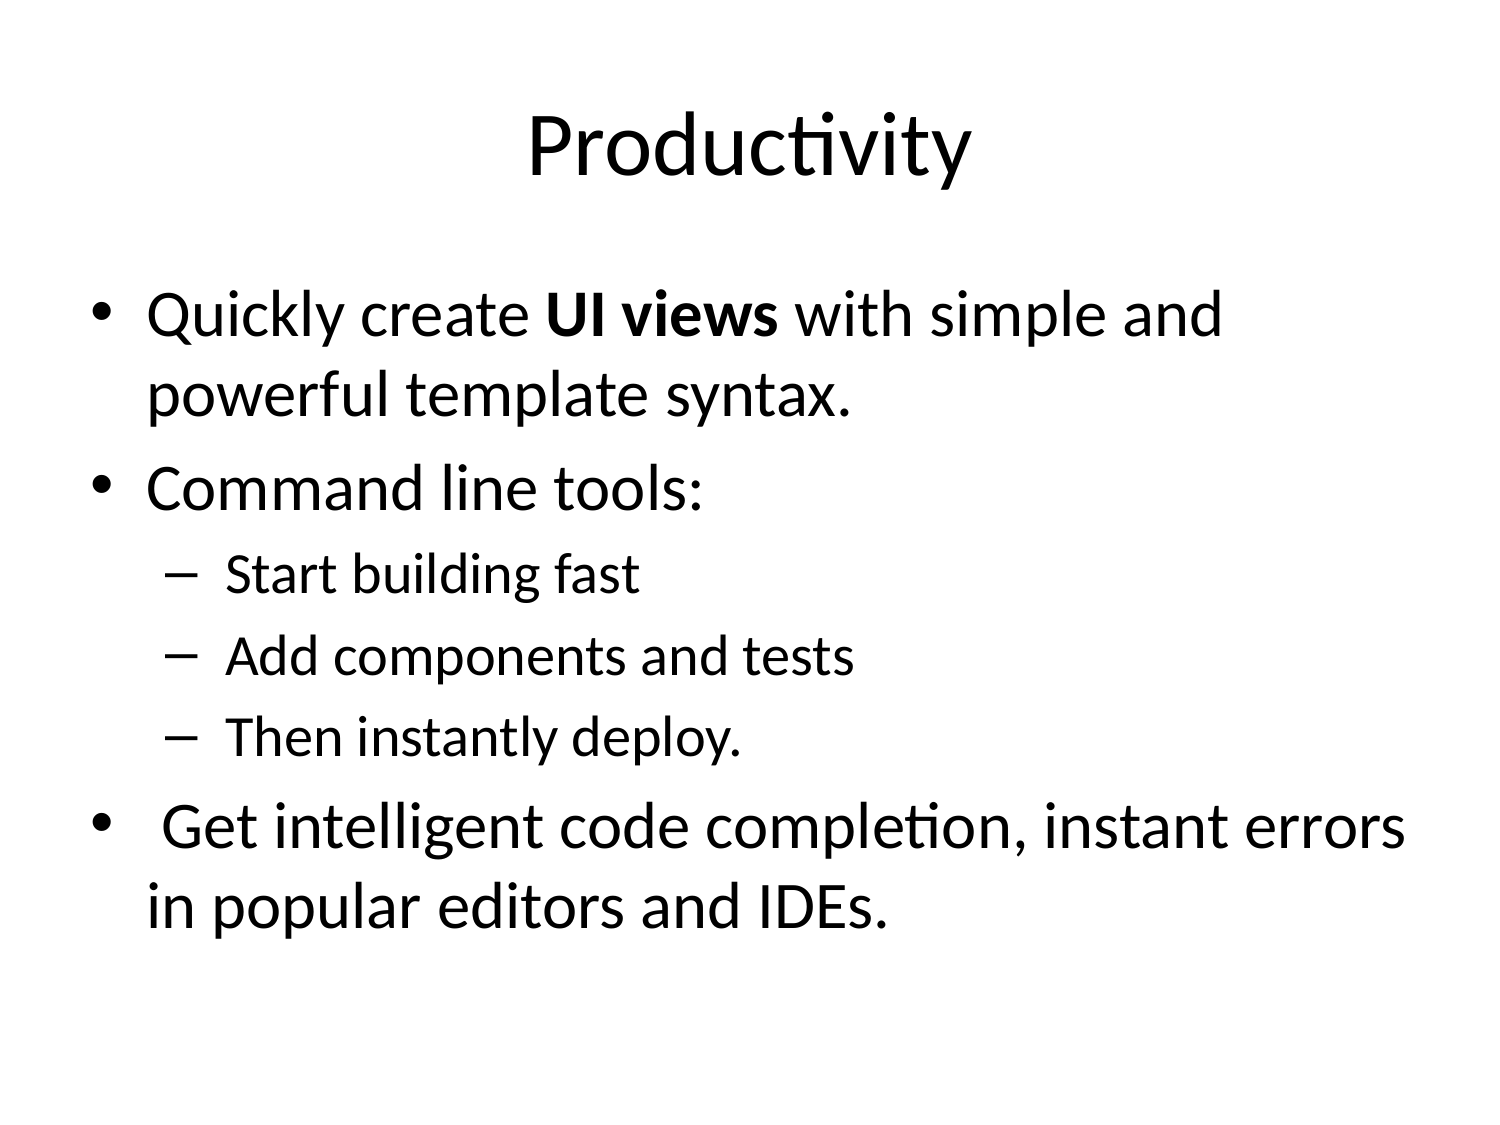

# Productivity
Quickly create UI views with simple and powerful template syntax.
Command line tools:
 Start building fast
 Add components and tests
 Then instantly deploy.
 Get intelligent code completion, instant errors in popular editors and IDEs.